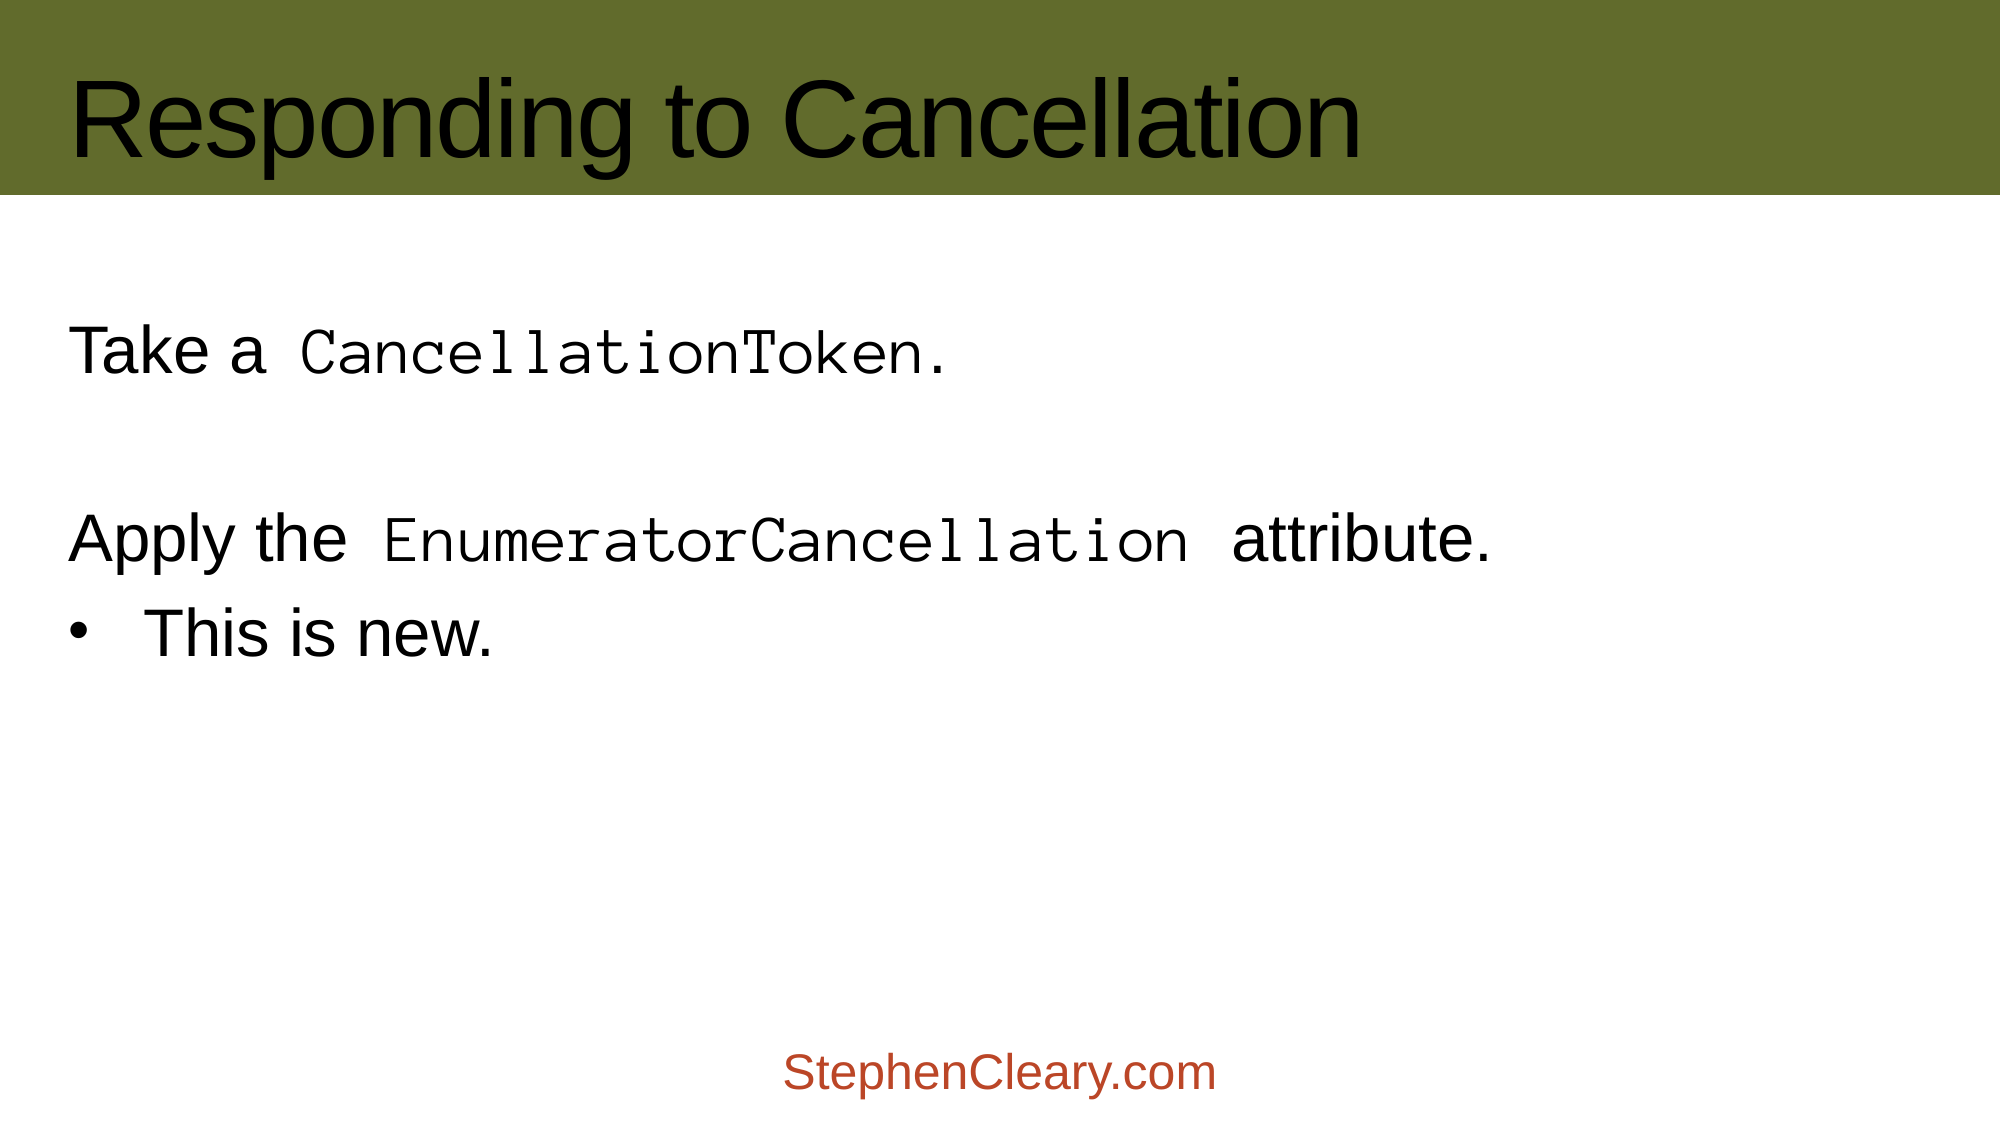

# Responding to Cancellation

Take a CancellationToken.

Apply the EnumeratorCancellation attribute.
This is new.